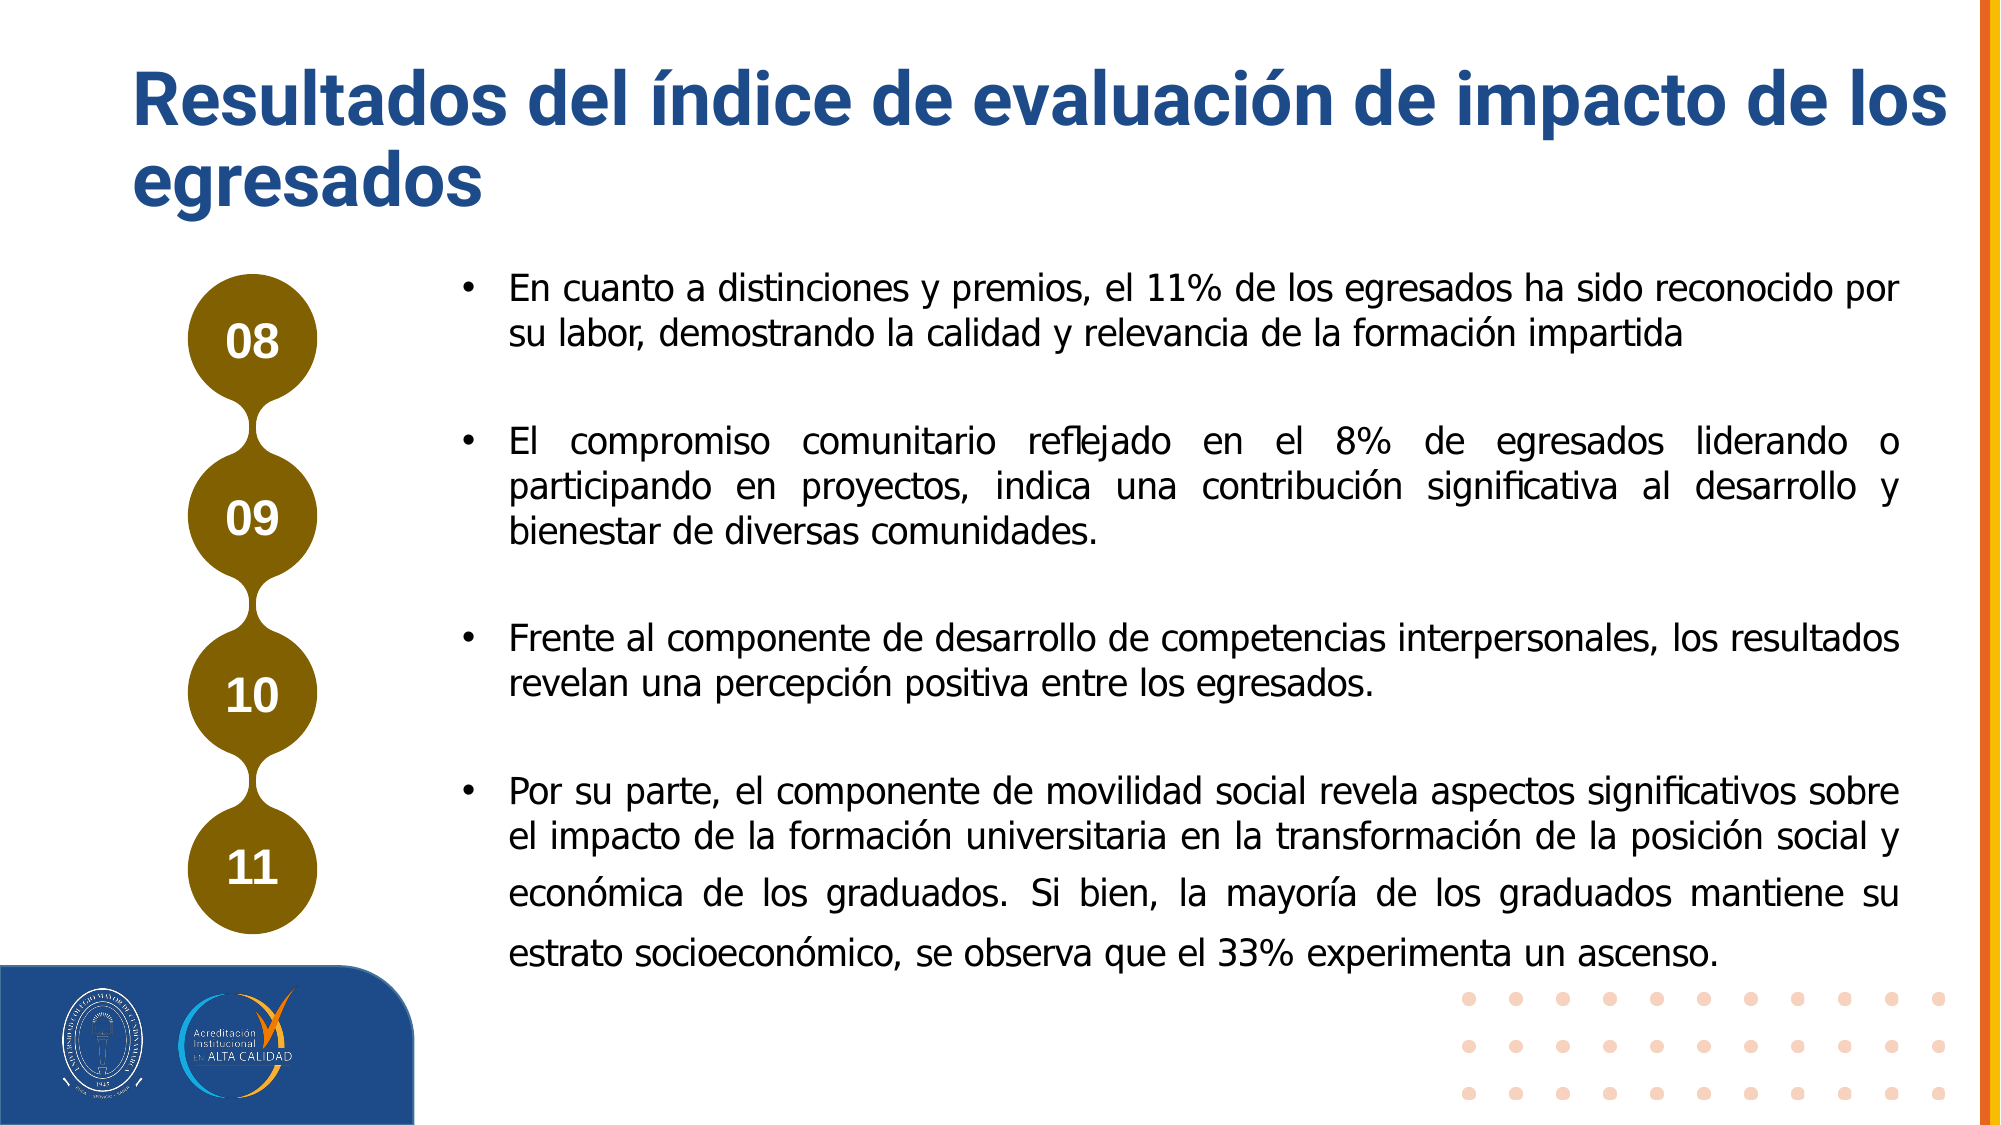

# Resultados del índice de evaluación de impacto de los egresados
En cuanto a distinciones y premios, el 11% de los egresados ha sido reconocido por su labor, demostrando la calidad y relevancia de la formación impartida
El compromiso comunitario reflejado en el 8% de egresados liderando o participando en proyectos, indica una contribución significativa al desarrollo y bienestar de diversas comunidades.
Frente al componente de desarrollo de competencias interpersonales, los resultados revelan una percepción positiva entre los egresados.
Por su parte, el componente de movilidad social revela aspectos significativos sobre el impacto de la formación universitaria en la transformación de la posición social y económica de los graduados. Si bien, la mayoría de los graduados mantiene su estrato socioeconómico, se observa que el 33% experimenta un ascenso.

08
09
10
11